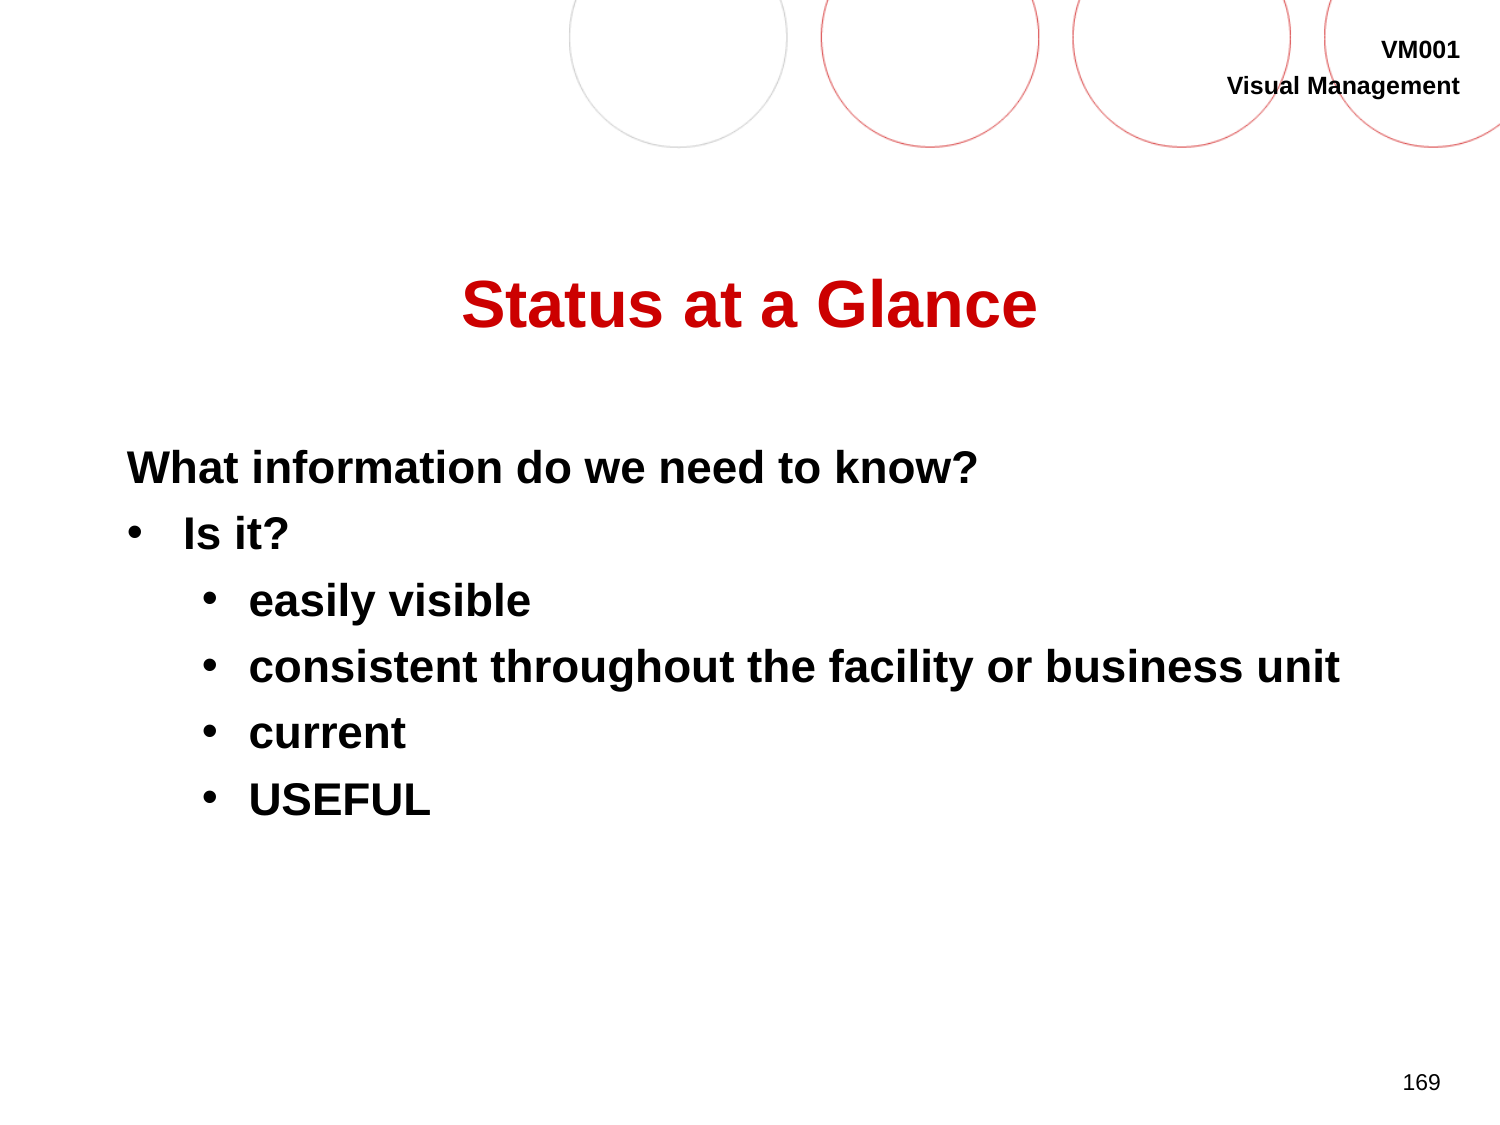

# Status at a Glance
What information do we need to know?
Is it?
easily visible
consistent throughout the facility or business unit
current
USEFUL